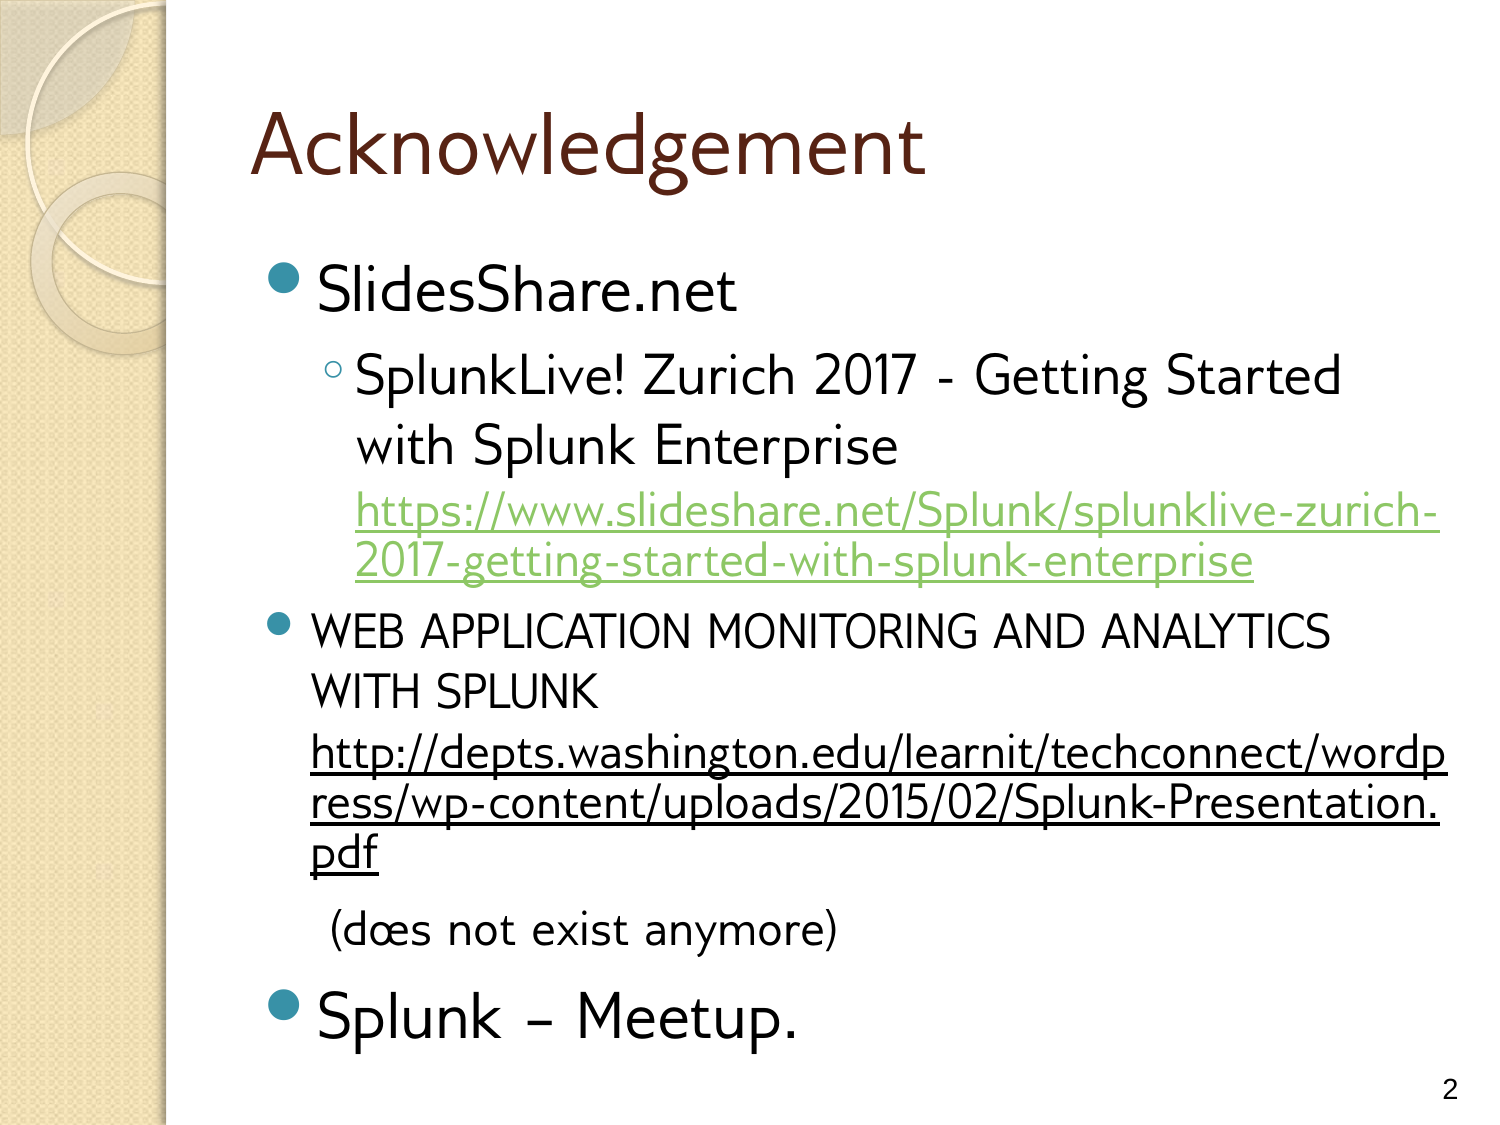

# Acknowledgement
SlidesShare.net
SplunkLive! Zurich 2017 - Getting Started with Splunk Enterprise https://www.slideshare.net/Splunk/splunklive-zurich-2017-getting-started-with-splunk-enterprise
WEB APPLICATION MONITORING AND ANALYTICS WITH SPLUNK http://depts.washington.edu/learnit/techconnect/wordpress/wp-content/uploads/2015/02/Splunk-Presentation.pdf (does not exist anymore)
Splunk – Meetup.

2